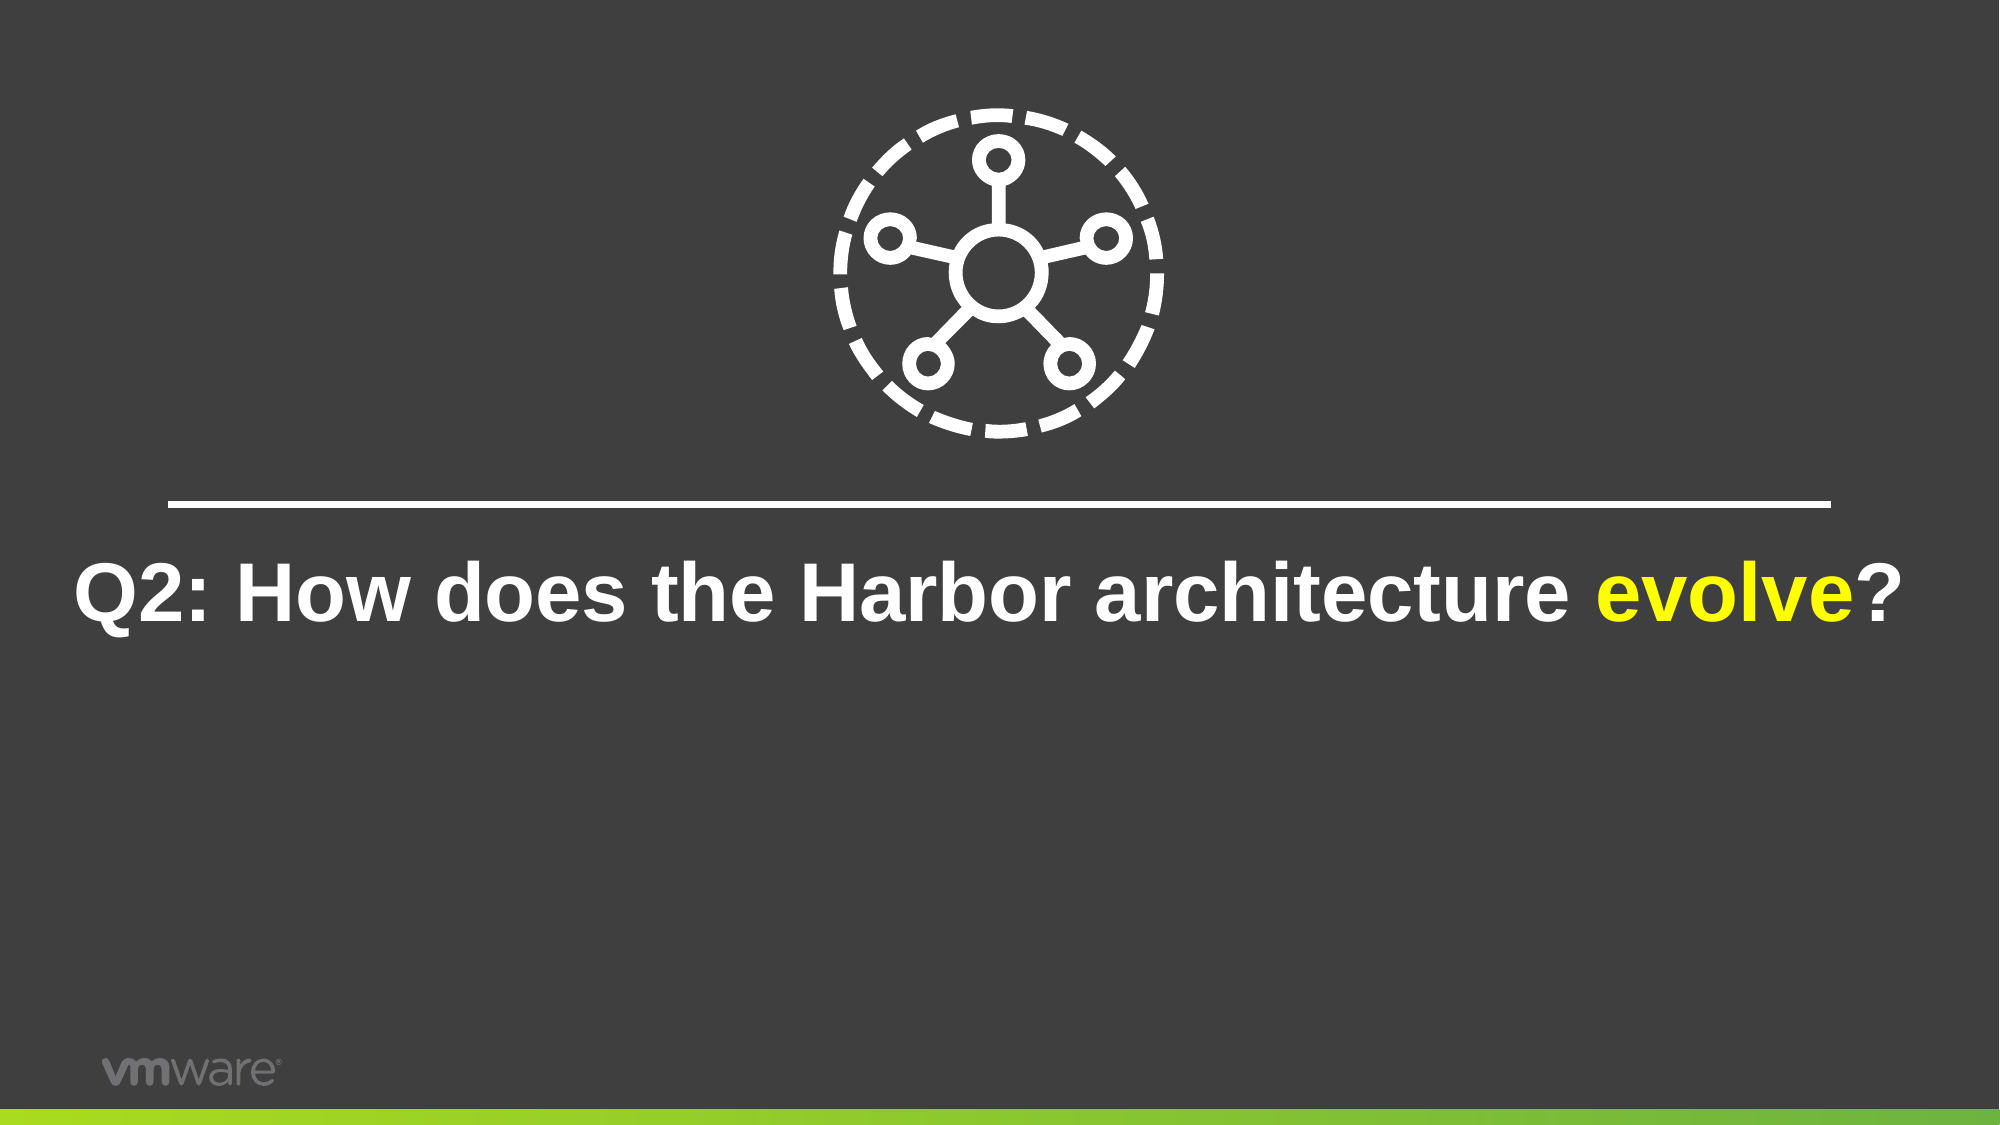

Q2: How does the Harbor architecture evolve?

11